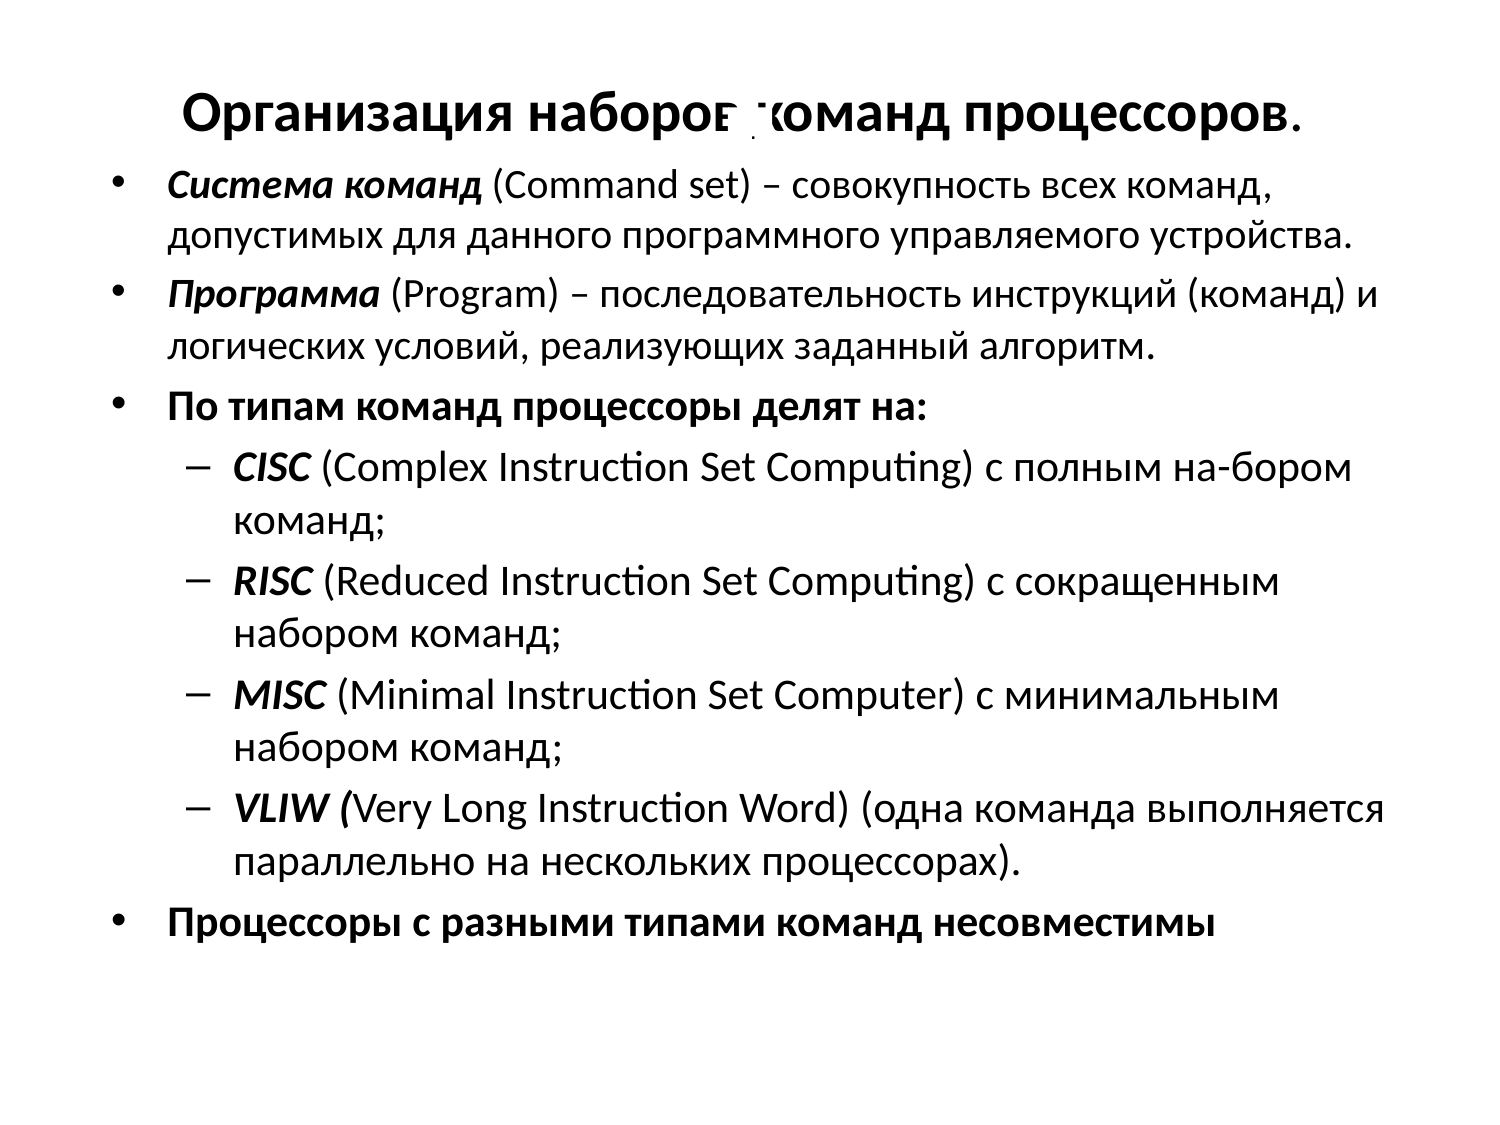

# Организация наборов команд процессоров.
 .
Система команд (Command set) – совокупность всех команд, допустимых для данного программного управляемого устройства.
Программа (Program) – последовательность инструкций (команд) и логических условий, реализующих заданный алгоритм.
По типам команд процессоры делят на:
CISC (Complex Instruction Set Computing) с полным на-бором команд;
RISC (Reduced Instruction Set Computing) с сокращенным набором команд;
MISC (Minimal Instruction Set Computer) с минимальным набором команд;
VLIW (Very Long Instruction Word) (одна команда выполняется параллельно на нескольких процессорах).
Процессоры с разными типами команд несовместимы